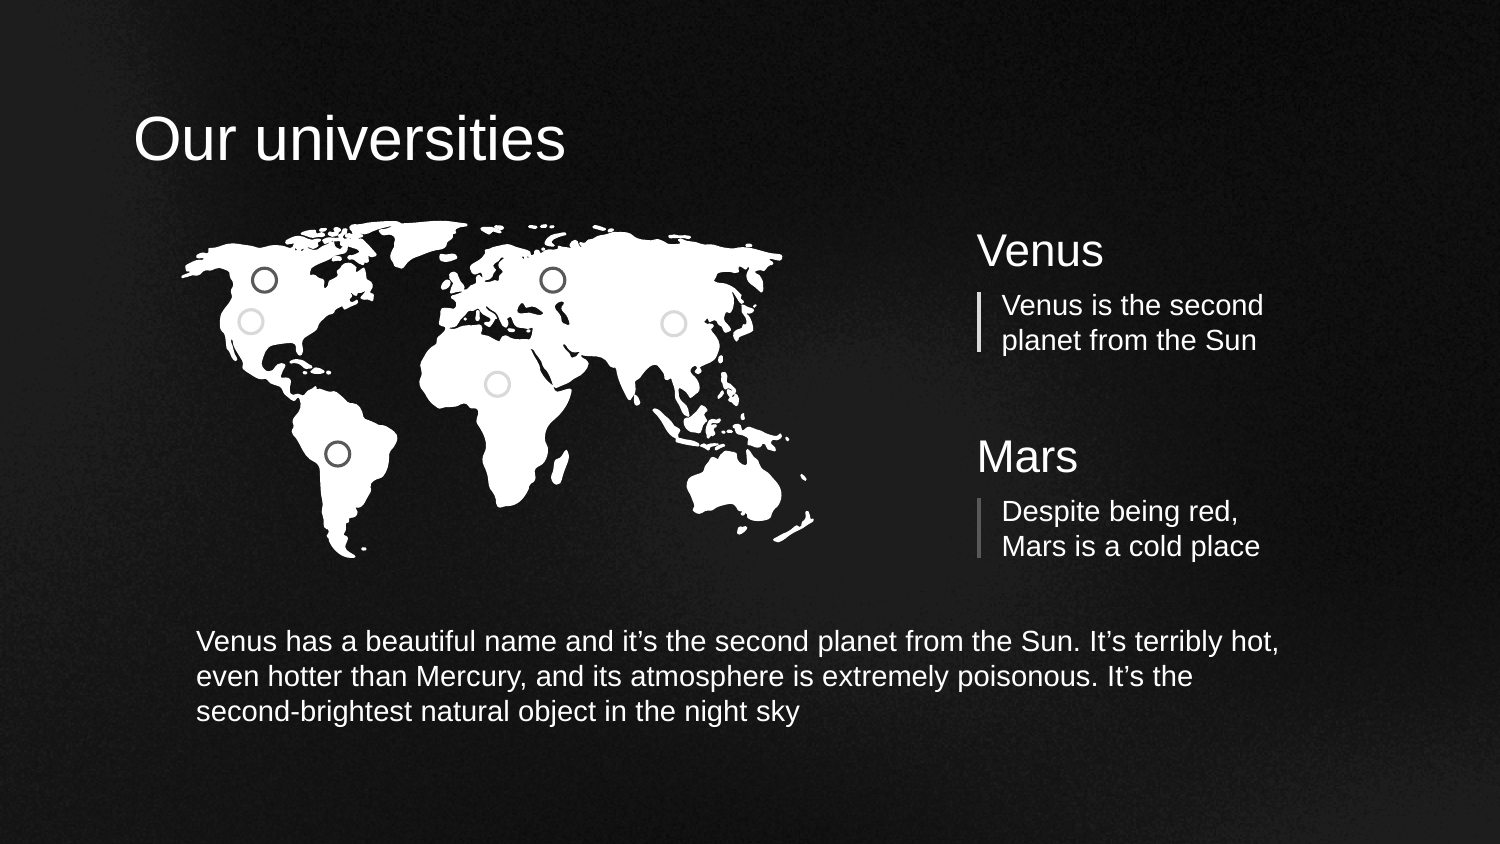

# Our universities
Venus

Venus is the second planet from the Sun

Mars

Despite being red, Mars is a cold place
Venus has a beautiful name and it’s the second planet from the Sun. It’s terribly hot, even hotter than Mercury, and its atmosphere is extremely poisonous. It’s the second-brightest natural object in the night sky